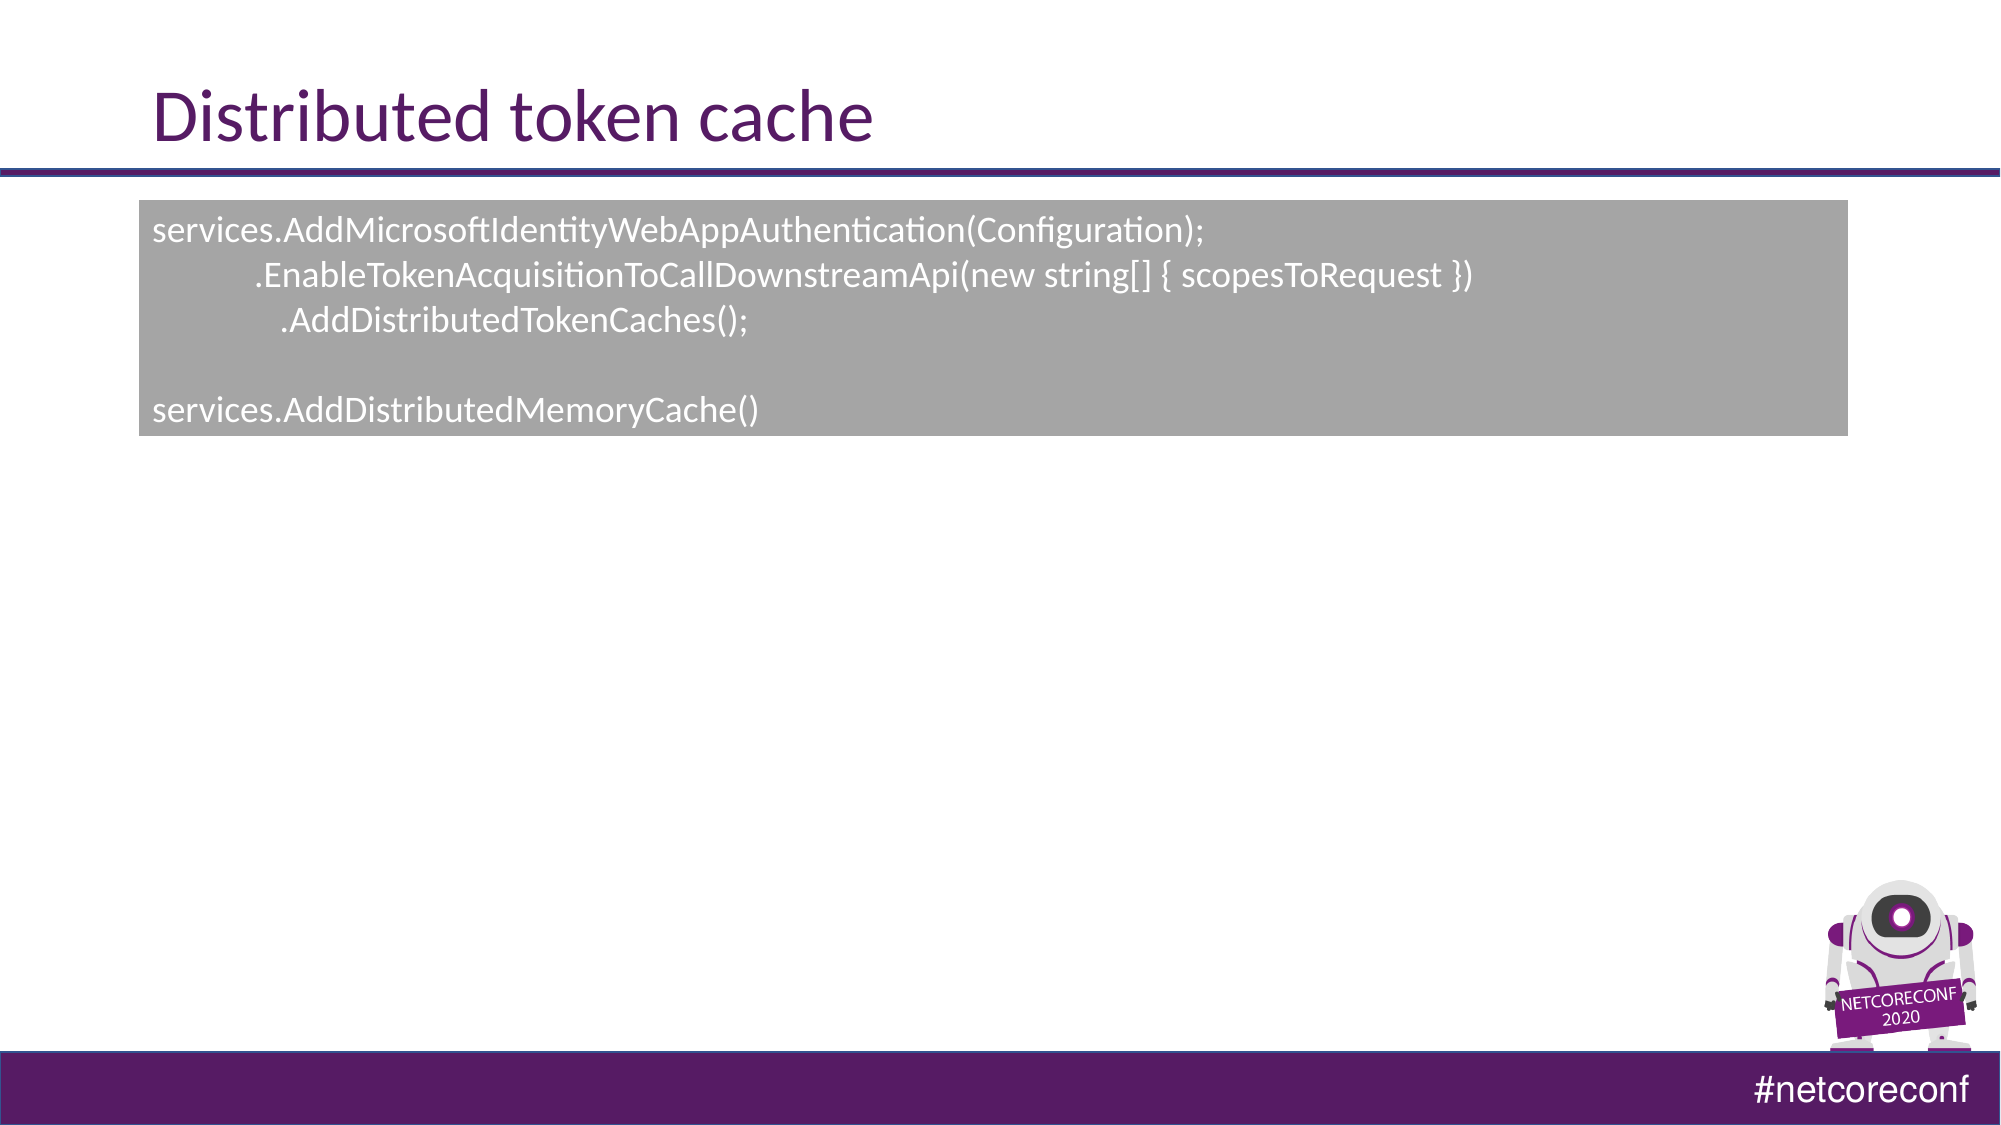

# Distributed token cache
services.AddMicrosoftIdentityWebAppAuthentication(Configuration);
            .EnableTokenAcquisitionToCallDownstreamApi(new string[] { scopesToRequest })
               .AddDistributedTokenCaches();

services.AddDistributedMemoryCache()